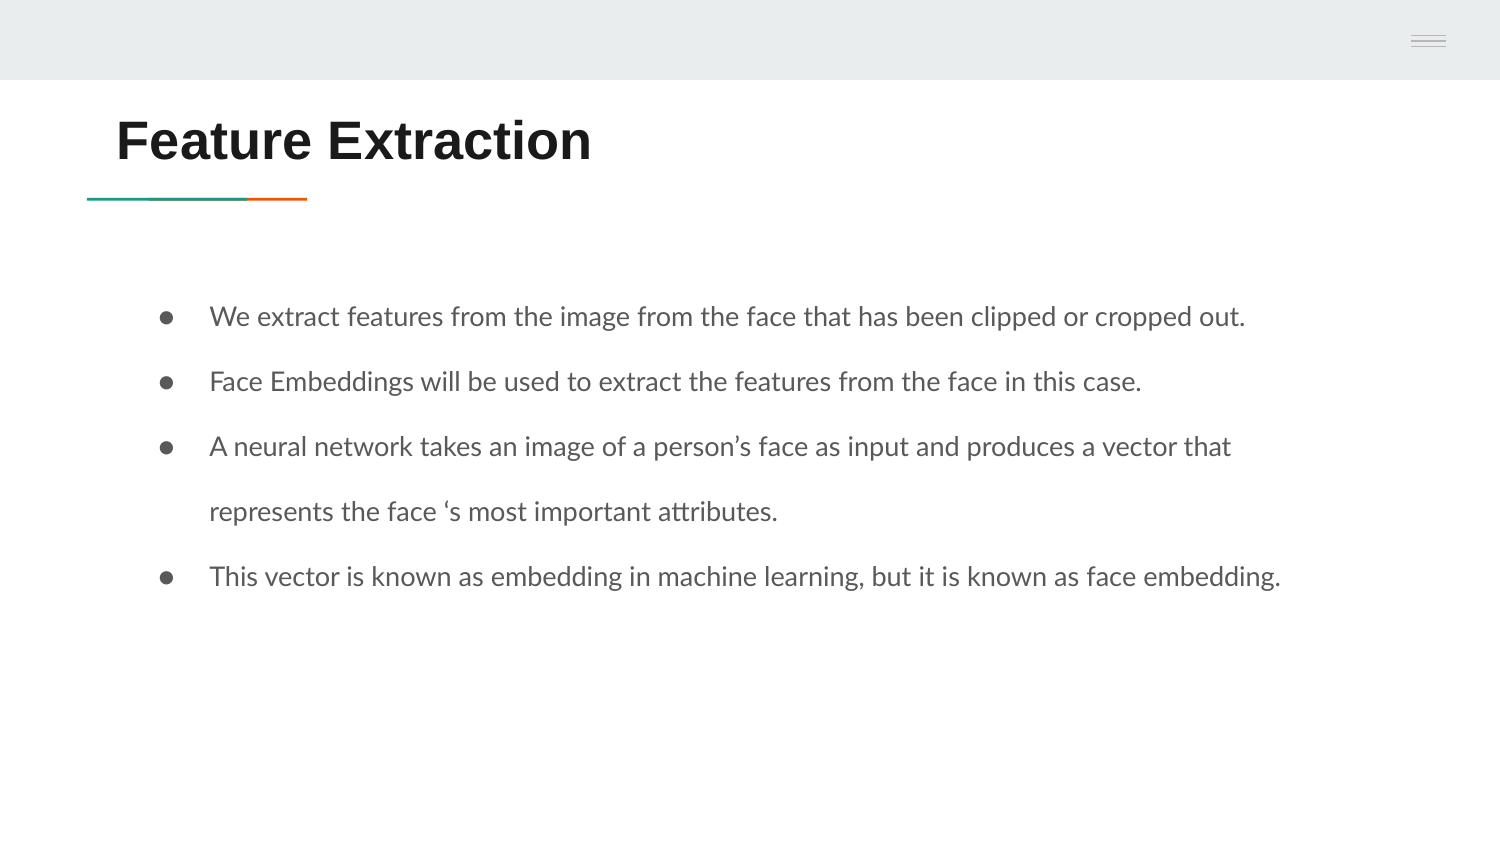

# Feature Extraction
We extract features from the image from the face that has been clipped or cropped out.
Face Embeddings will be used to extract the features from the face in this case.
A neural network takes an image of a person’s face as input and produces a vector that represents the face ‘s most important attributes.
This vector is known as embedding in machine learning, but it is known as face embedding.